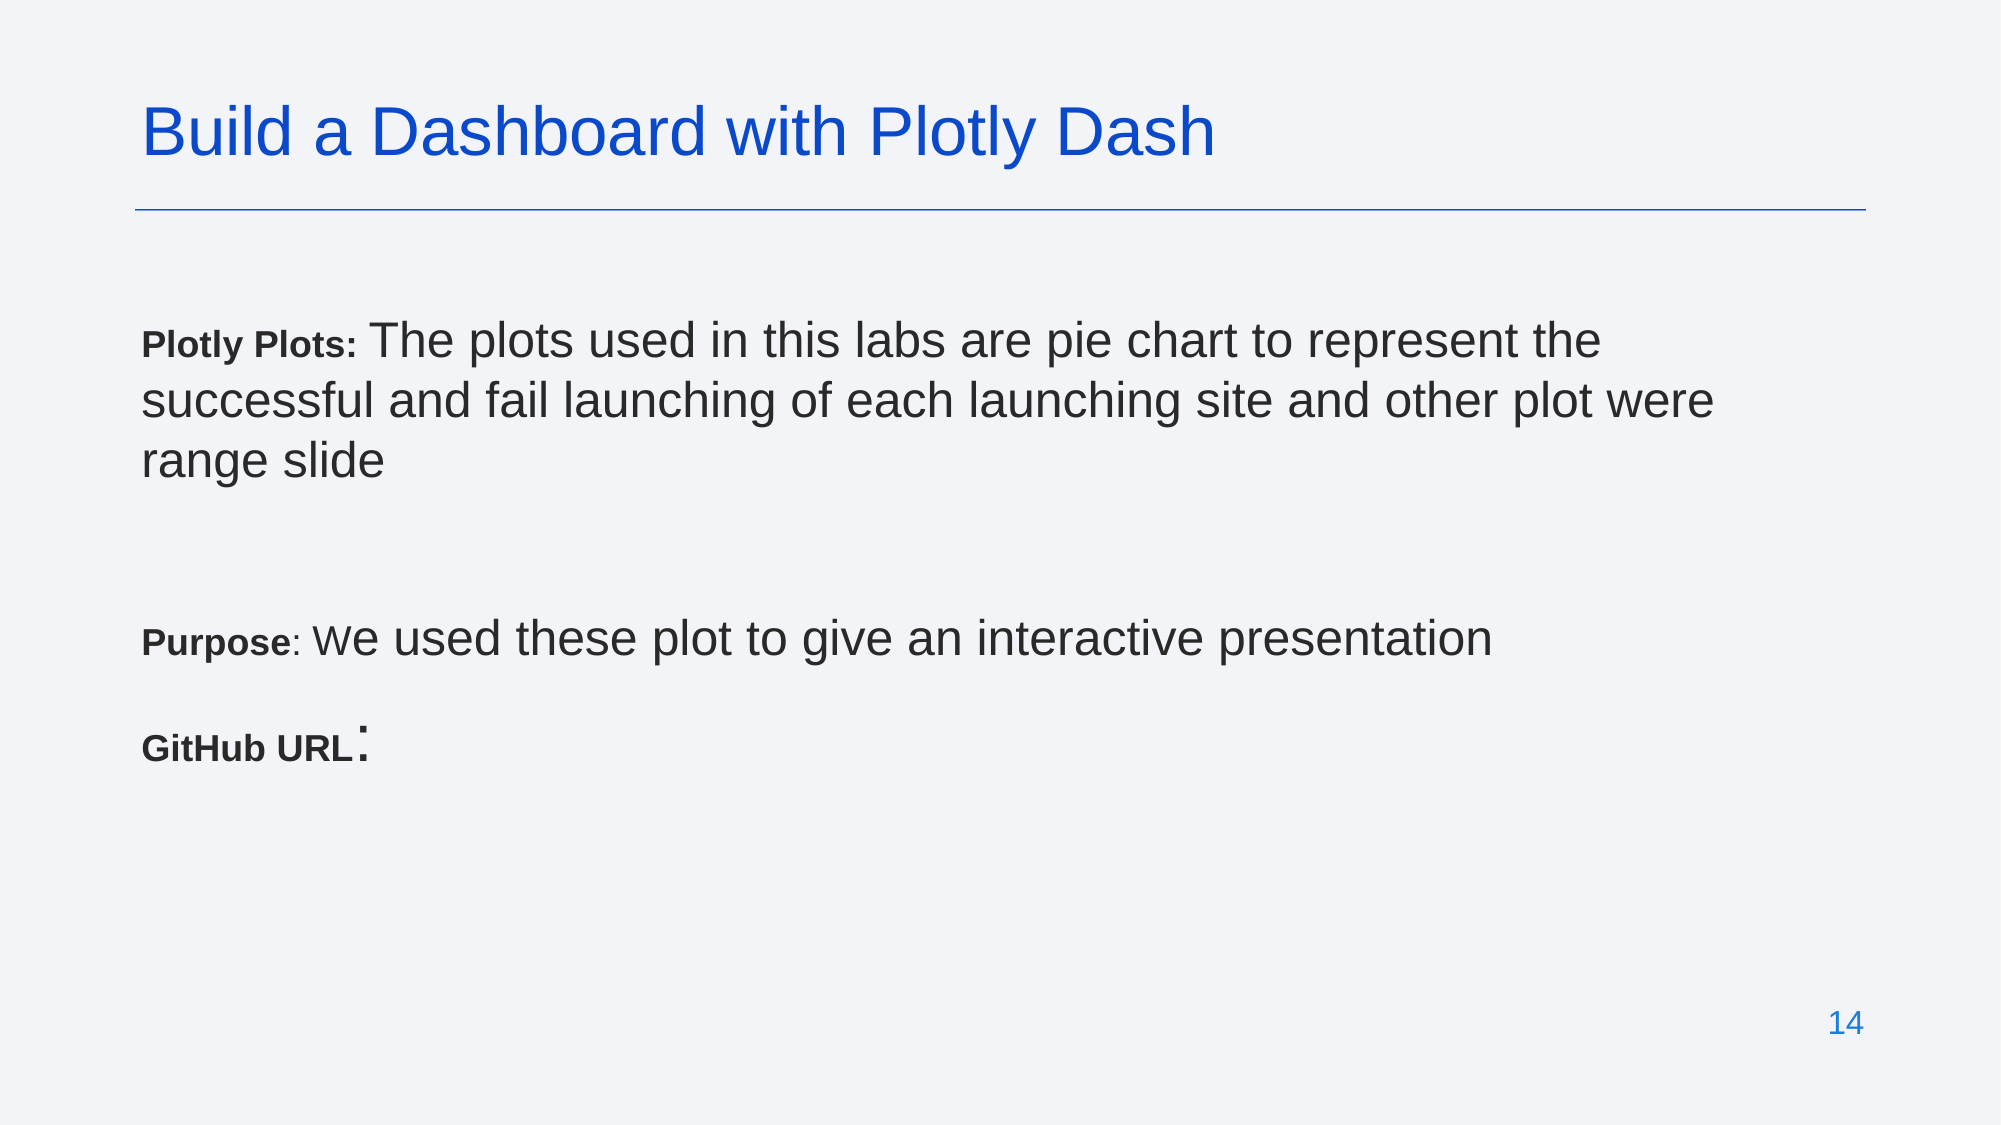

Build a Dashboard with Plotly Dash
Plotly Plots: The plots used in this labs are pie chart to represent the successful and fail launching of each launching site and other plot were range slide

Purpose: We used these plot to give an interactive presentation
GitHub URL:
14